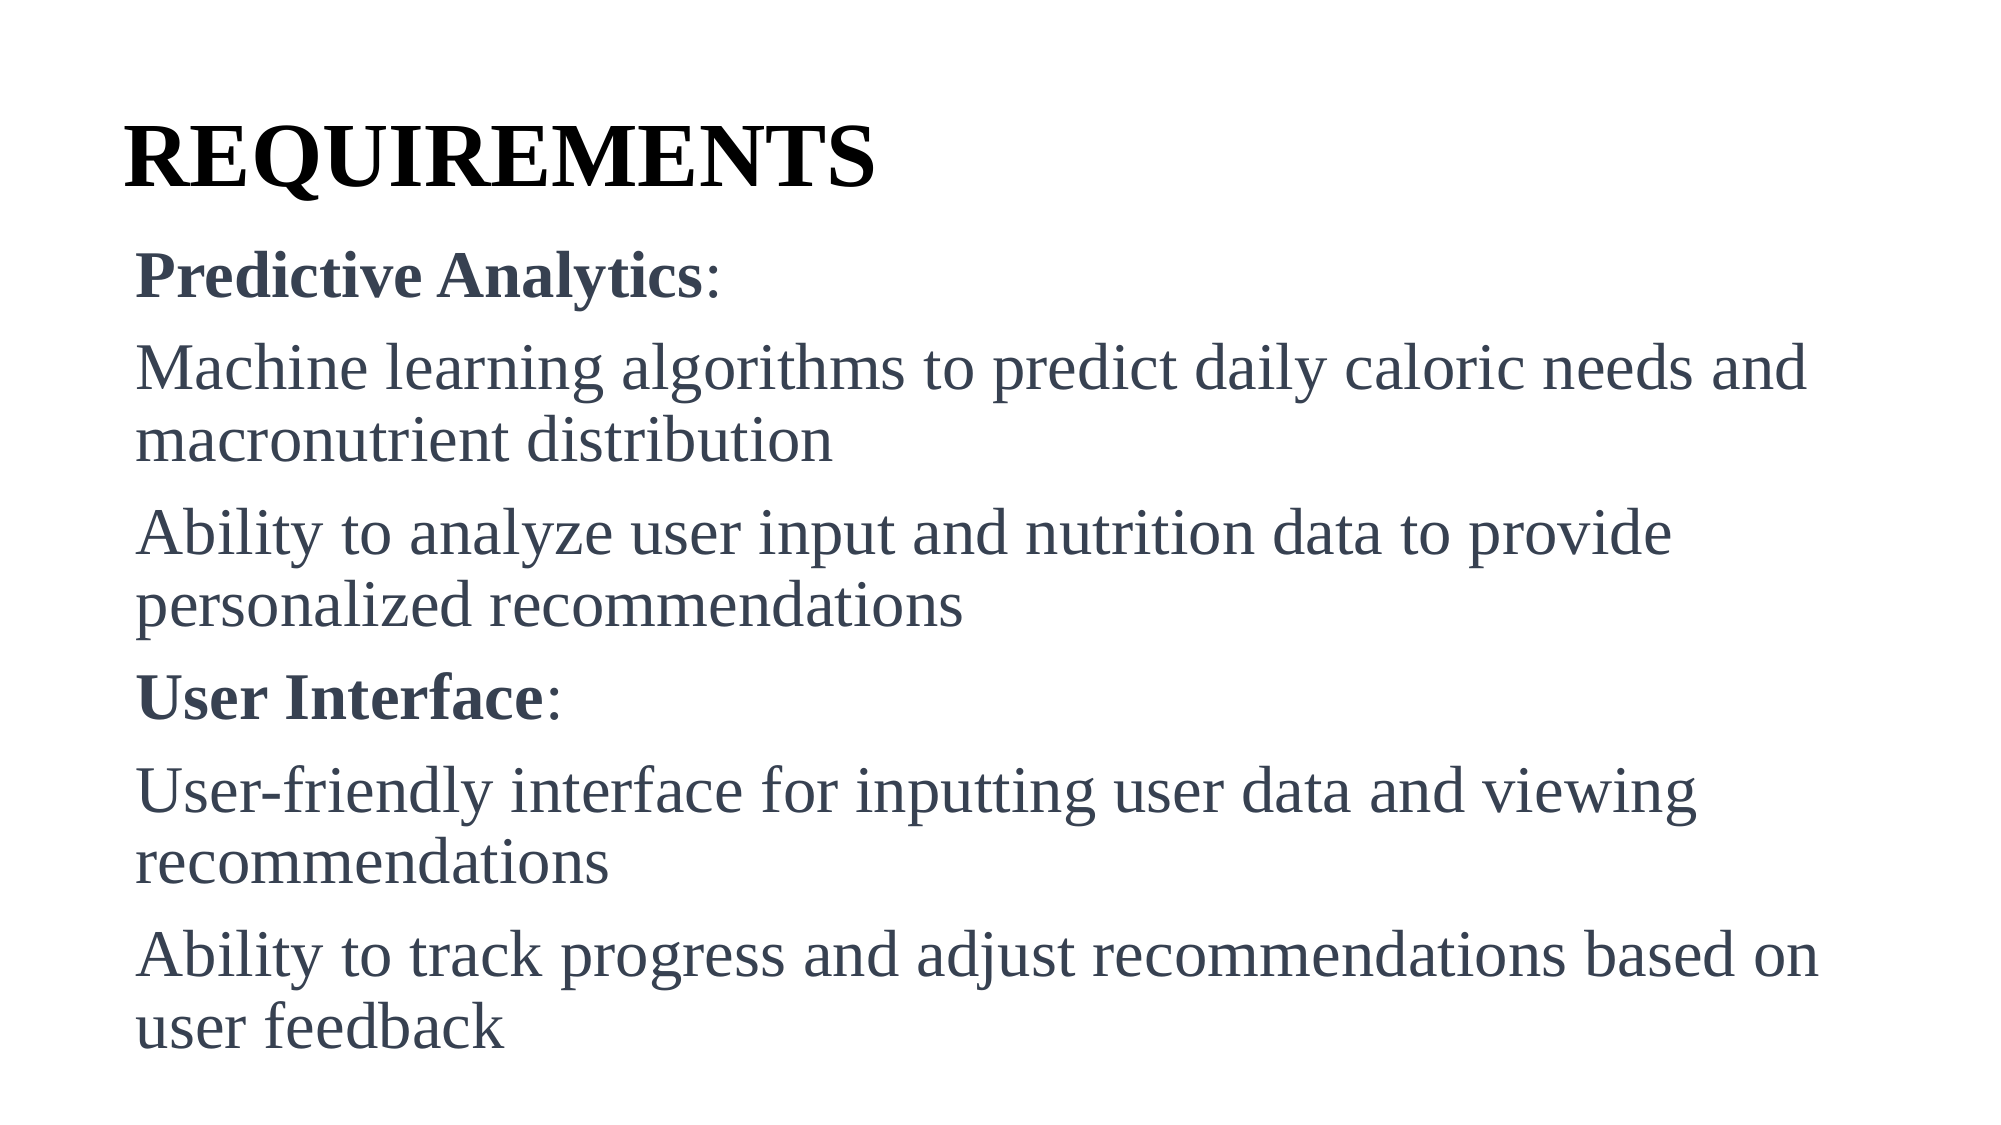

# REQUIREMENTS
Predictive Analytics:
Machine learning algorithms to predict daily caloric needs and macronutrient distribution
Ability to analyze user input and nutrition data to provide personalized recommendations
User Interface:
User-friendly interface for inputting user data and viewing recommendations
Ability to track progress and adjust recommendations based on user feedback